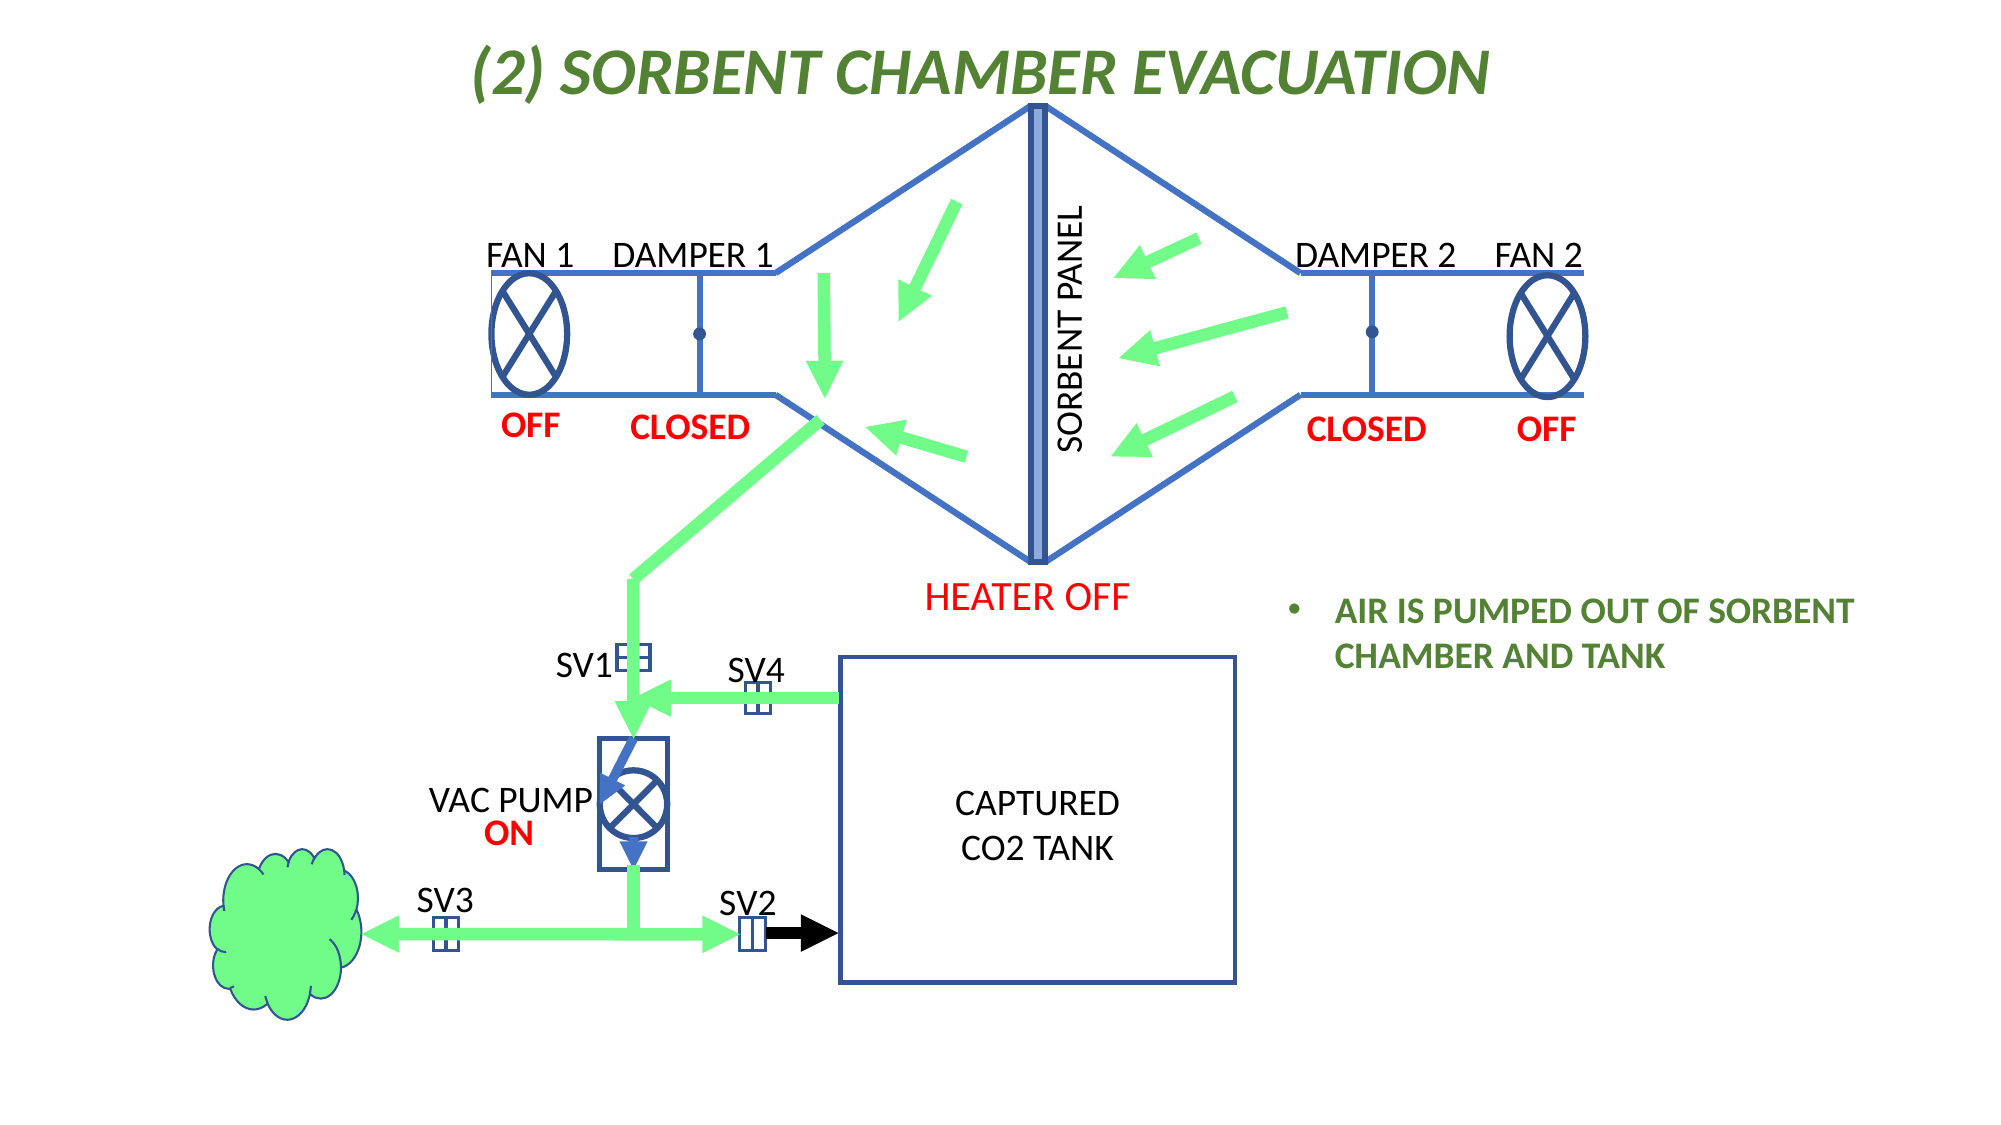

(2) SORBENT CHAMBER EVACUATION

FAN 1
DAMPER 2
FAN 2
DAMPER 1

SORBENT PANEL

OFF
CLOSED
CLOSED
OFF
HEATER OFF
AIR IS PUMPED OUT OF SORBENT CHAMBER AND TANK
SV1
SV4

CAPTURED CO2 TANK

VAC PUMP

ON

SV3
SV2
EXIT